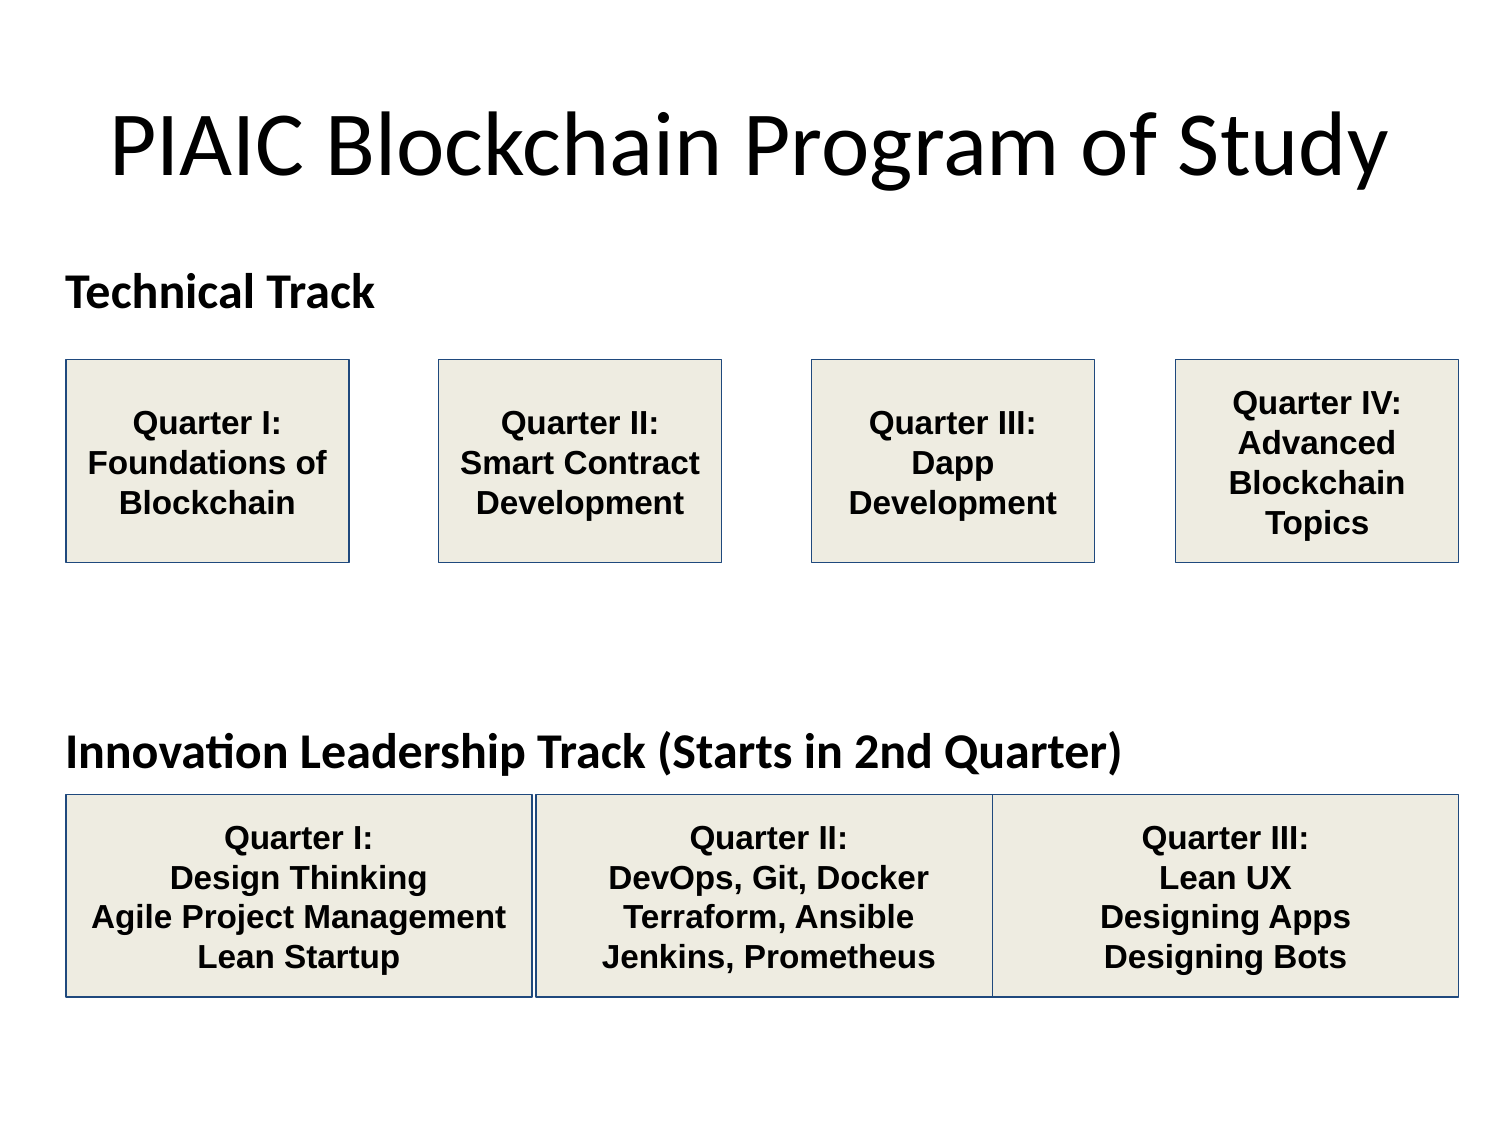

# PIAIC Blockchain Program of Study
Technical Track
Quarter I:
Foundations of Blockchain
Quarter II:
Smart Contract Development
Quarter III:
Dapp Development
Quarter IV:
Advanced Blockchain Topics
Innovation Leadership Track (Starts in 2nd Quarter)
Quarter I:
Design Thinking
Agile Project Management
Lean Startup
Quarter II:
DevOps, Git, Docker
Terraform, Ansible
Jenkins, Prometheus

Quarter III:
Lean UX
Designing Apps
Designing Bots